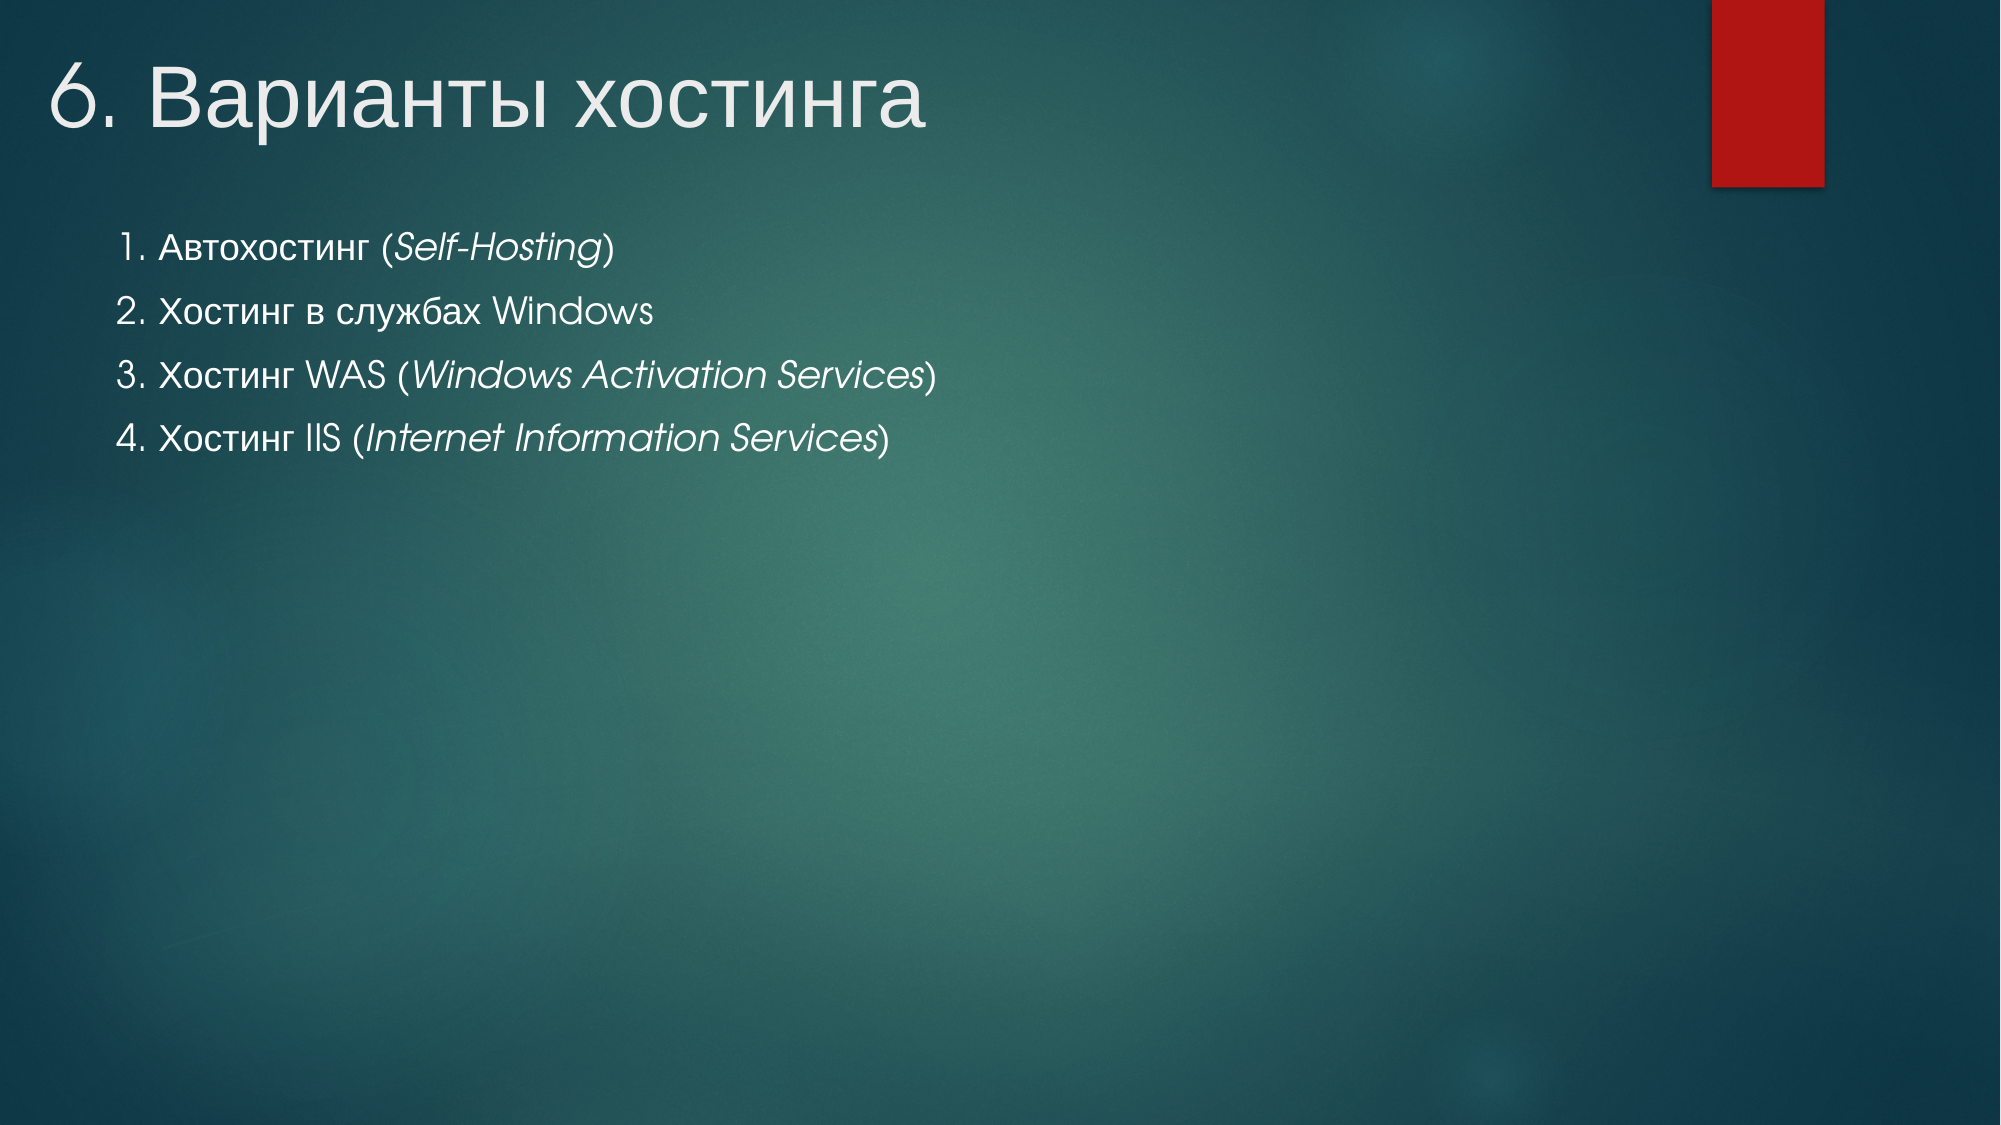

# 6. Варианты хостинга
1. Автохостинг (Self-Hosting)
2. Хостинг в службах Windows
3. Хостинг WAS (Windows Activation Services)
4. Хостинг IIS (Internet Information Services)